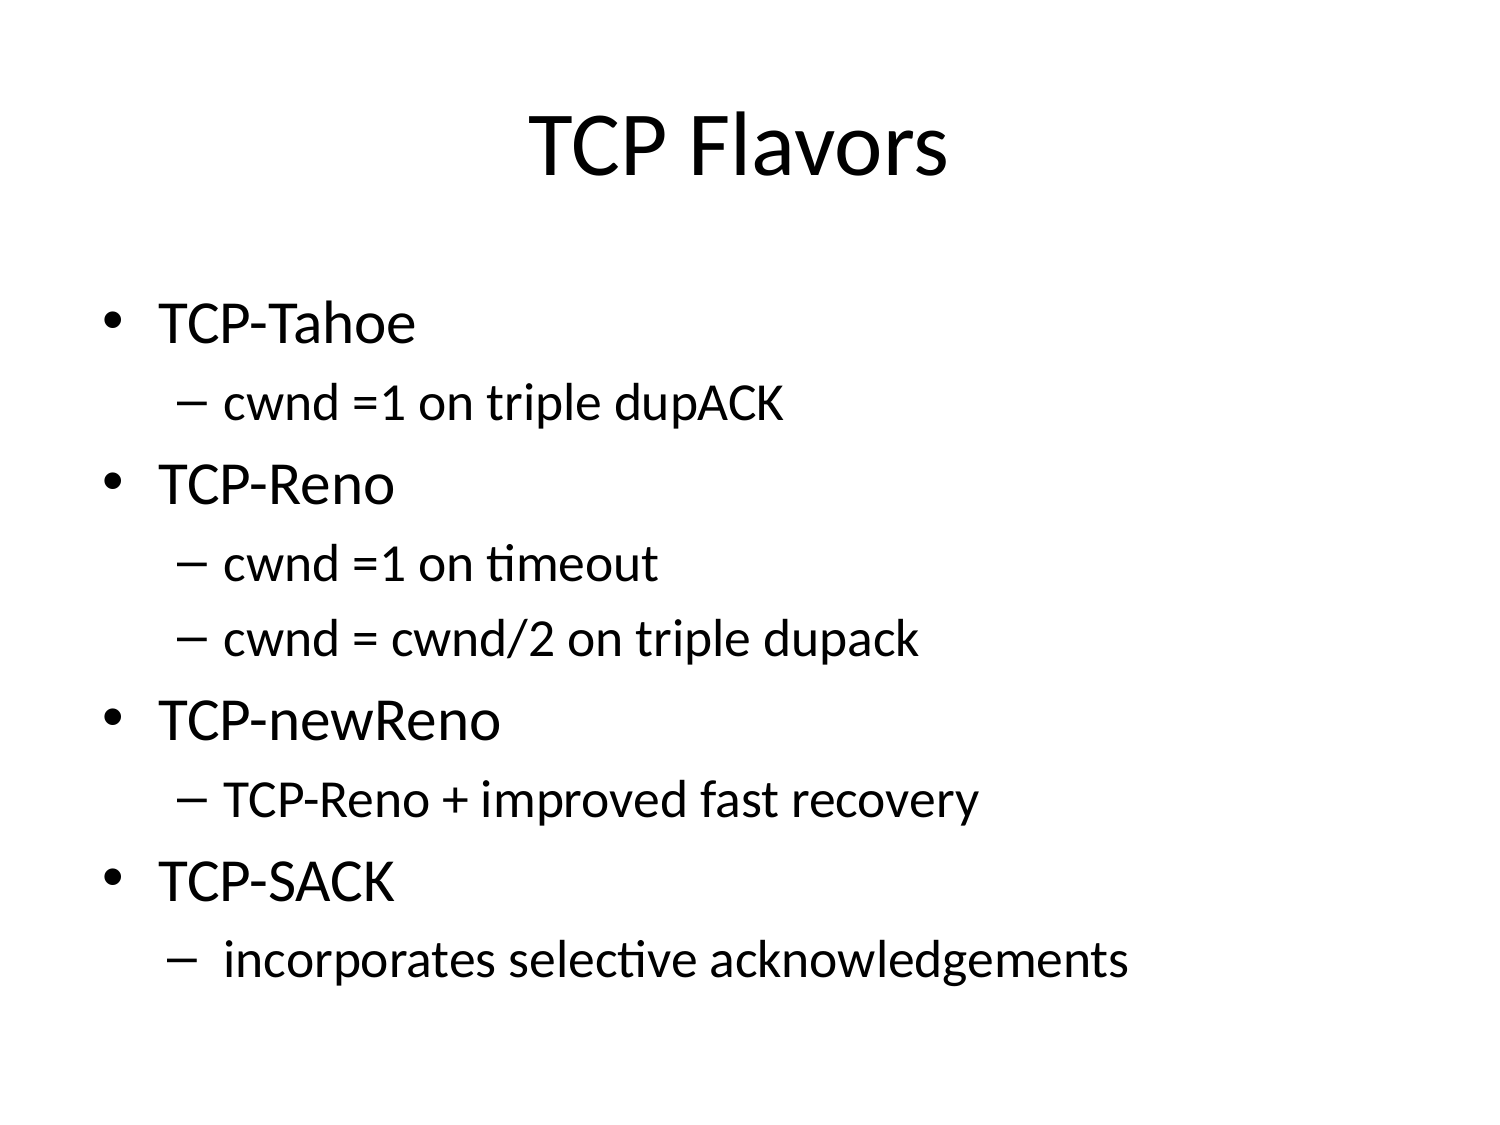

# TCP Flavors
TCP-Tahoe
cwnd =1 on triple dupACK
TCP-Reno
cwnd =1 on timeout
cwnd = cwnd/2 on triple dupack
TCP-newReno
TCP-Reno + improved fast recovery
TCP-SACK
incorporates selective acknowledgements